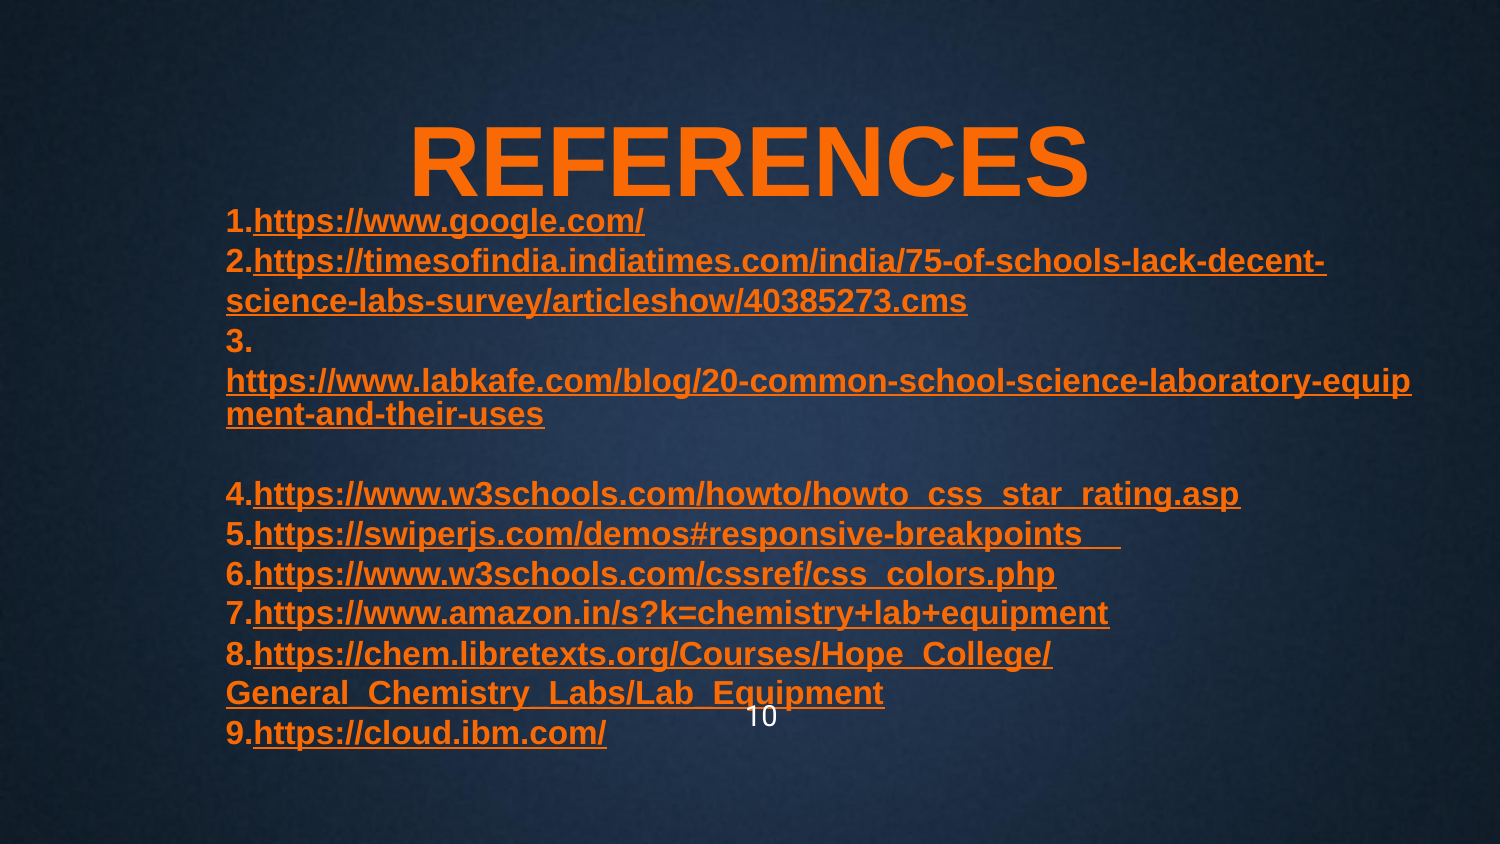

# REFERENCES

1.https://www.google.com/
2.https://timesofindia.indiatimes.com/india/75-of-schools-lack-decent-science-labs-survey/articleshow/40385273.cms
3. https://www.labkafe.com/blog/20-common-school-science-laboratory-equipment-and-their-uses
4.https://www.w3schools.com/howto/howto_css_star_rating.asp
5.https://swiperjs.com/demos#responsive-breakpoints
6.https://www.w3schools.com/cssref/css_colors.php
7.https://www.amazon.in/s?k=chemistry+lab+equipment
8.https://chem.libretexts.org/Courses/Hope_College/General_Chemistry_Labs/Lab_Equipment
9.https://cloud.ibm.com/

10